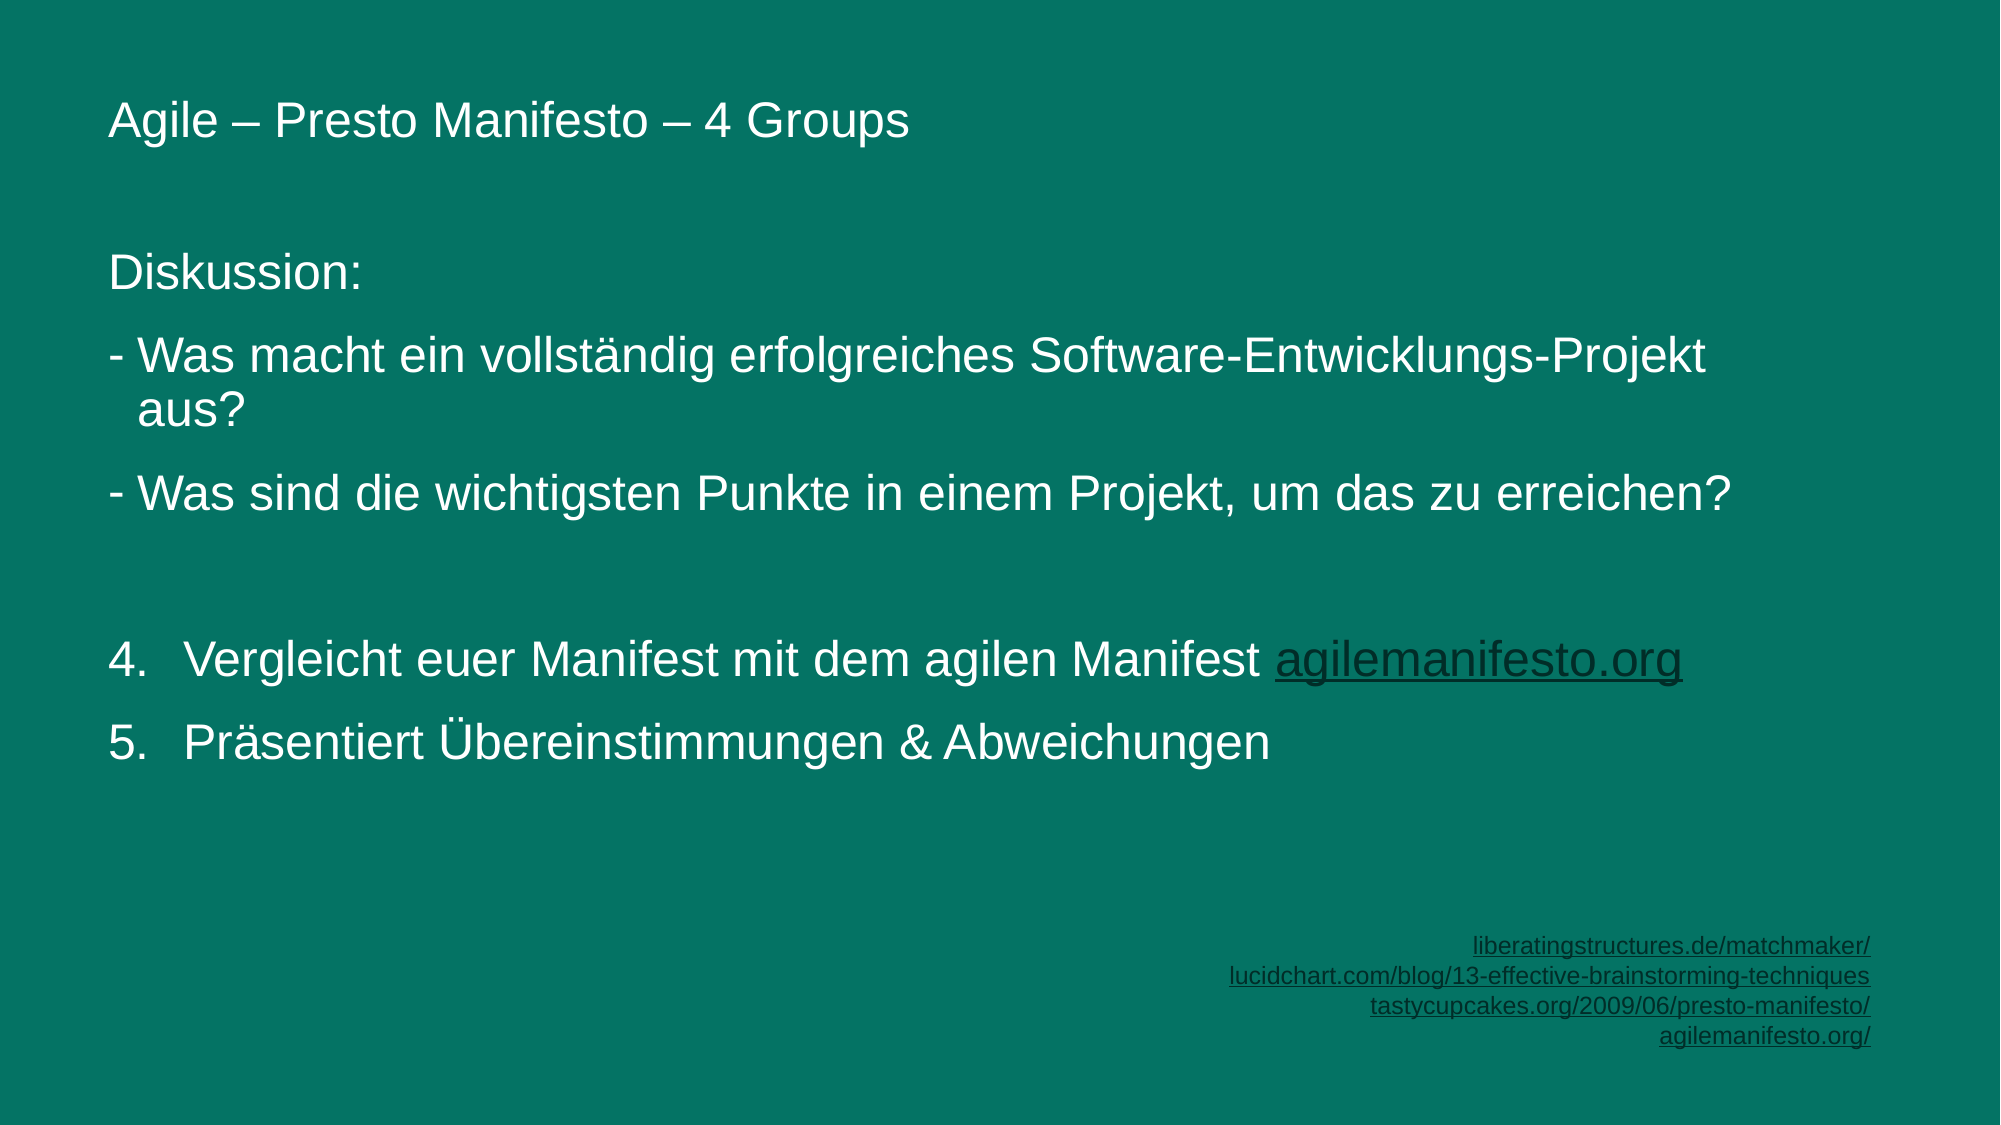

# Agile – Presto Manifesto – 4 Groups
Diskussion:
Was macht ein vollständig erfolgreiches Software-Entwicklungs-Projekt aus?
Was sind die wichtigsten Punkte in einem Projekt, um das zu erreichen?

Vergleicht euer Manifest mit dem agilen Manifest agilemanifesto.org
Präsentiert Übereinstimmungen & Abweichungen

liberatingstructures.de/matchmaker/
lucidchart.com/blog/13-effective-brainstorming-techniques
tastycupcakes.org/2009/06/presto-manifesto/
agilemanifesto.org/